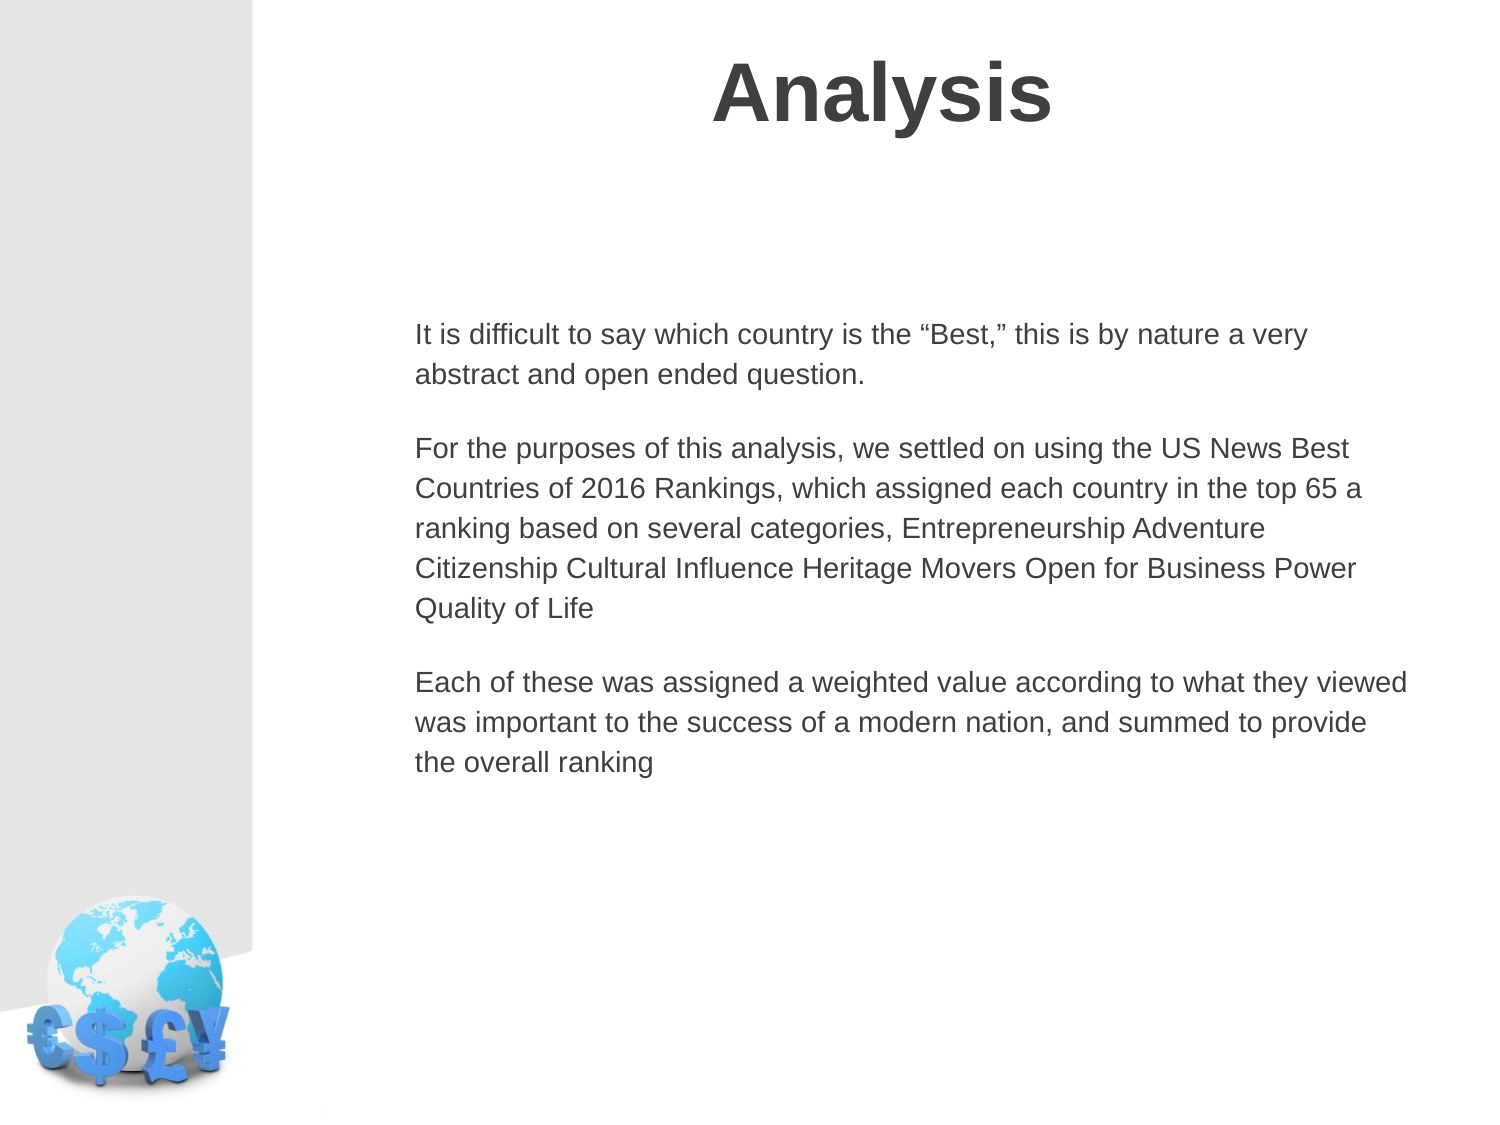

# Analysis
It is difficult to say which country is the “Best,” this is by nature a very abstract and open ended question.
For the purposes of this analysis, we settled on using the US News Best Countries of 2016 Rankings, which assigned each country in the top 65 a ranking based on several categories, Entrepreneurship Adventure Citizenship Cultural Influence Heritage Movers Open for Business Power Quality of Life
Each of these was assigned a weighted value according to what they viewed was important to the success of a modern nation, and summed to provide the overall ranking